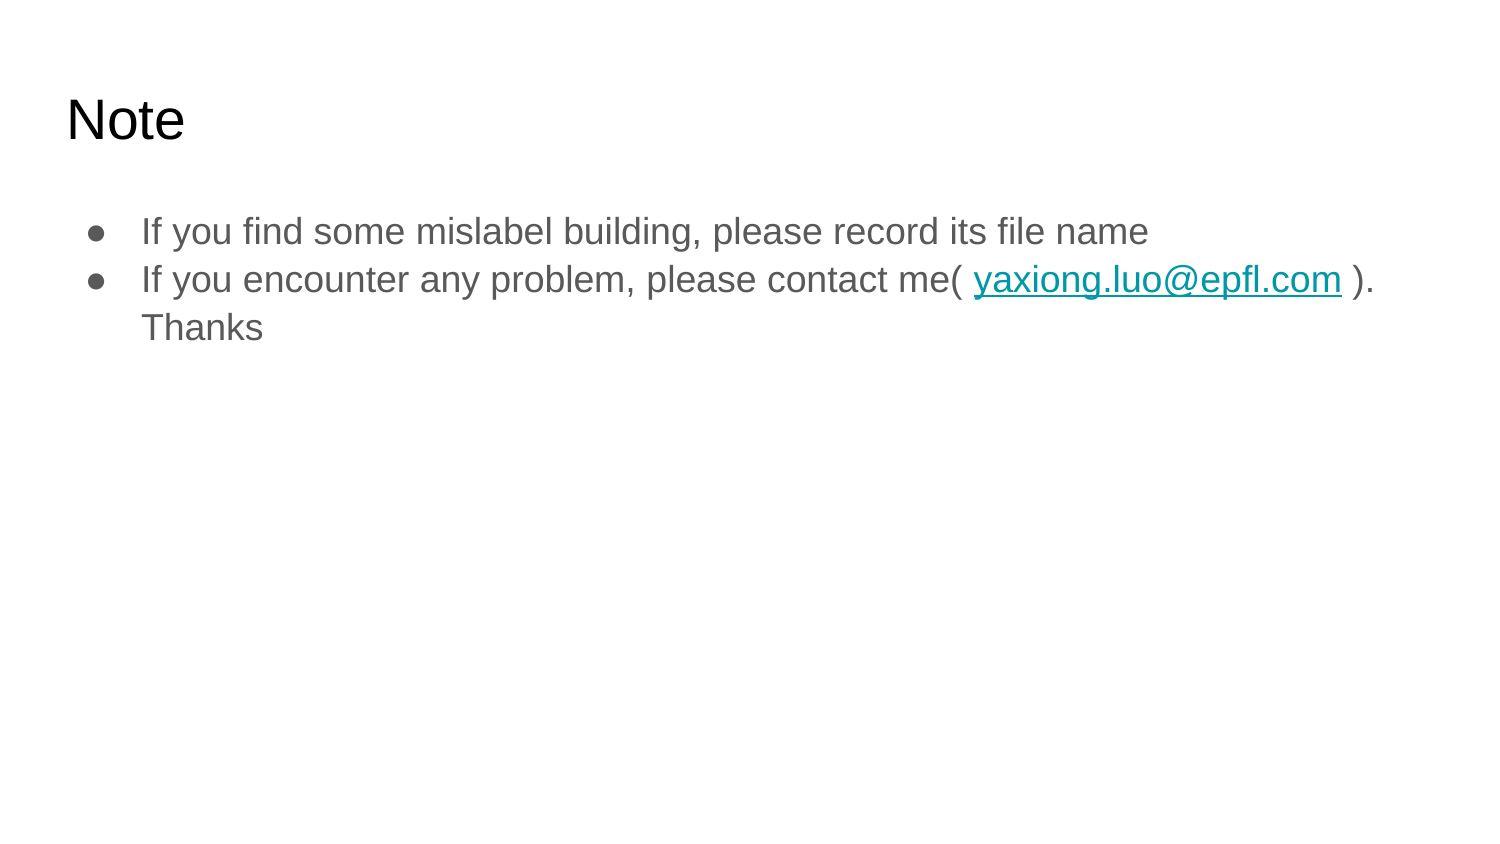

# Note
If you find some mislabel building, please record its file name
If you encounter any problem, please contact me( yaxiong.luo@epfl.com ). Thanks